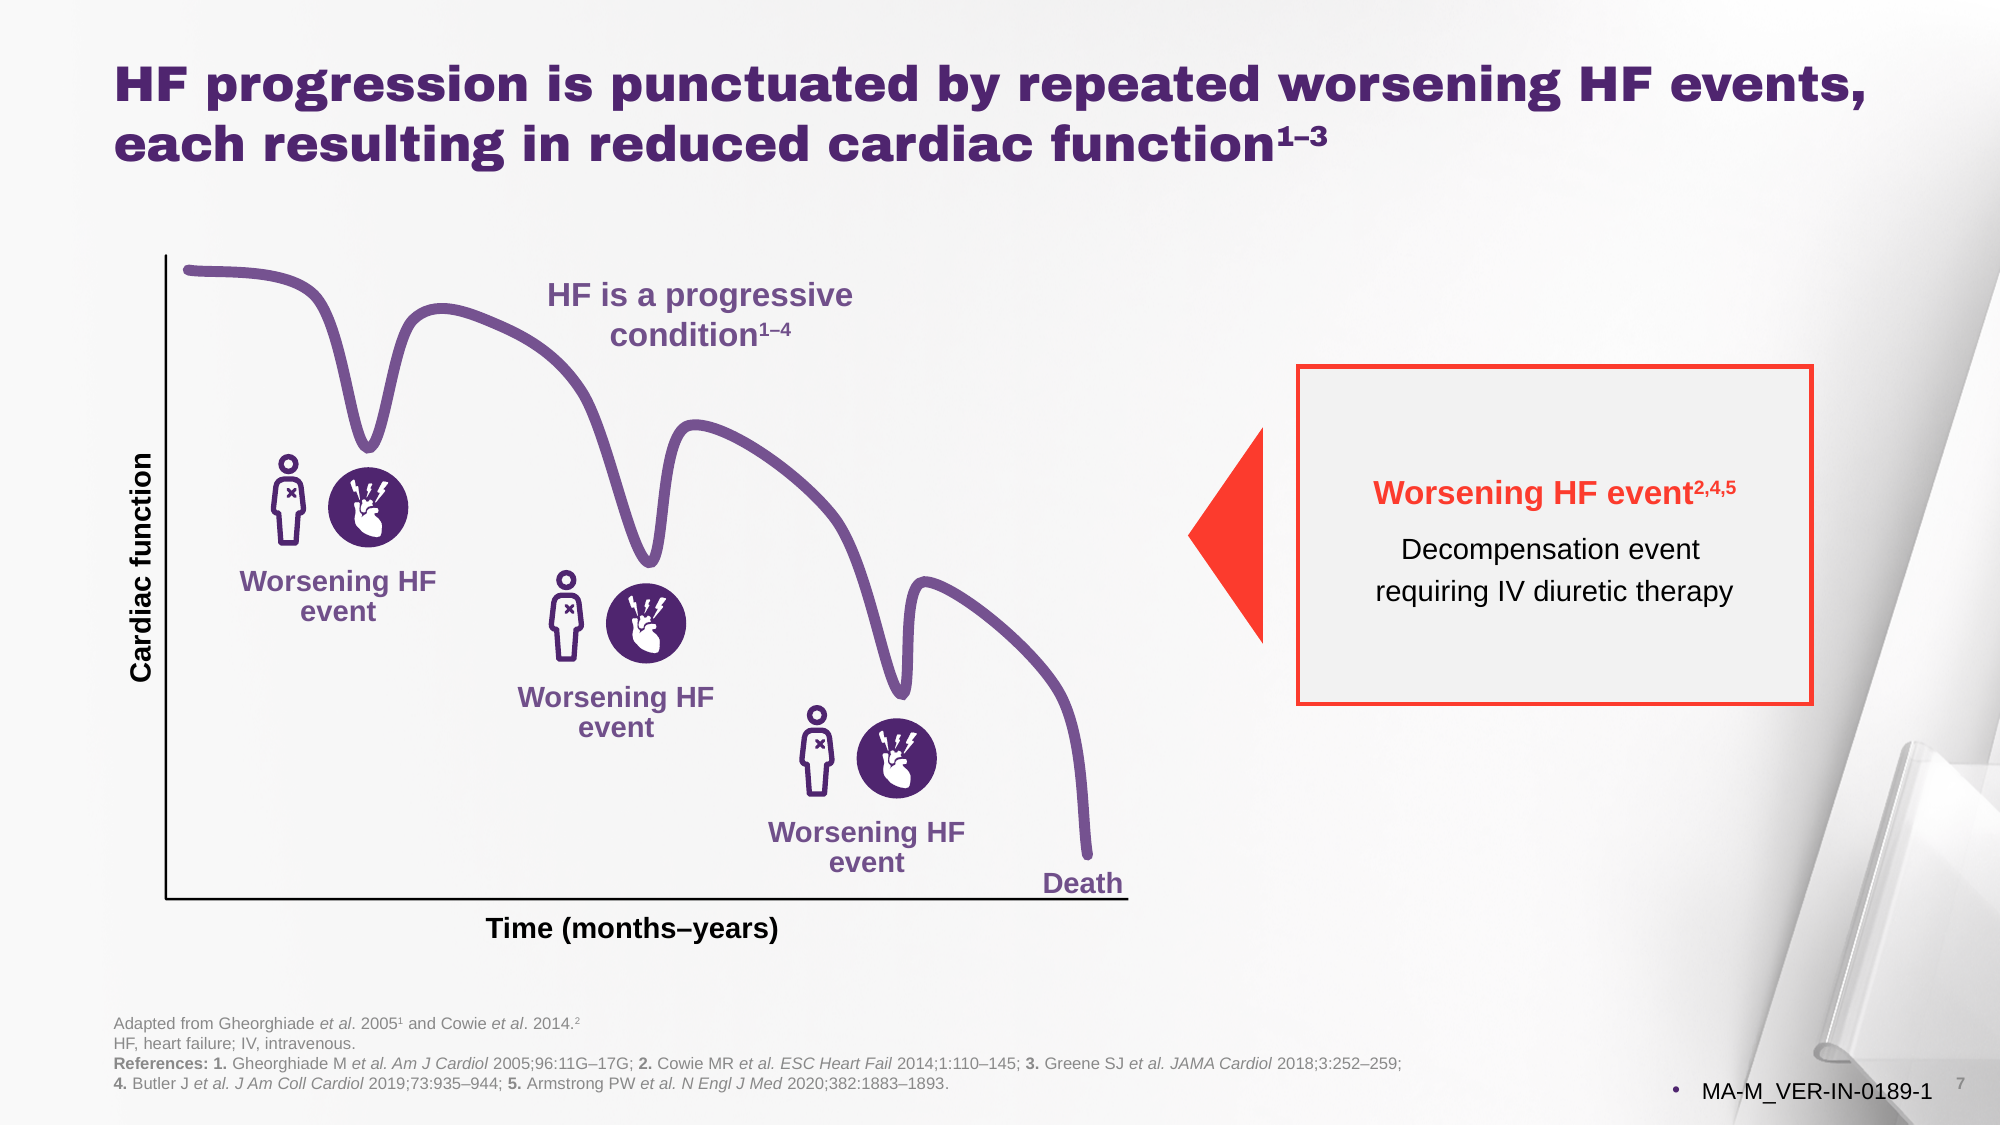

# HF progression is punctuated by repeated worsening HF events, each resulting in reduced cardiac function1–3

HF is a progressive condition1–4

Worsening HF event2,4,5
Decompensation event
requiring IV diuretic therapy

Worsening HF
event

Cardiac function

Worsening HF
event

Worsening HF
event
Death

Time (months–years)
Adapted from Gheorghiade et al. 20051 and Cowie et al. 2014.2
HF, heart failure; IV, intravenous.
References: 1. Gheorghiade M et al. Am J Cardiol 2005;96:11G–17G; 2. Cowie MR et al. ESC Heart Fail 2014;1:110–145; 3. Greene SJ et al. JAMA Cardiol 2018;3:252–259;
4. Butler J et al. J Am Coll Cardiol 2019;73:935–944; 5. Armstrong PW et al. N Engl J Med 2020;382:1883–1893.
7
MA-M_VER-IN-0189-1